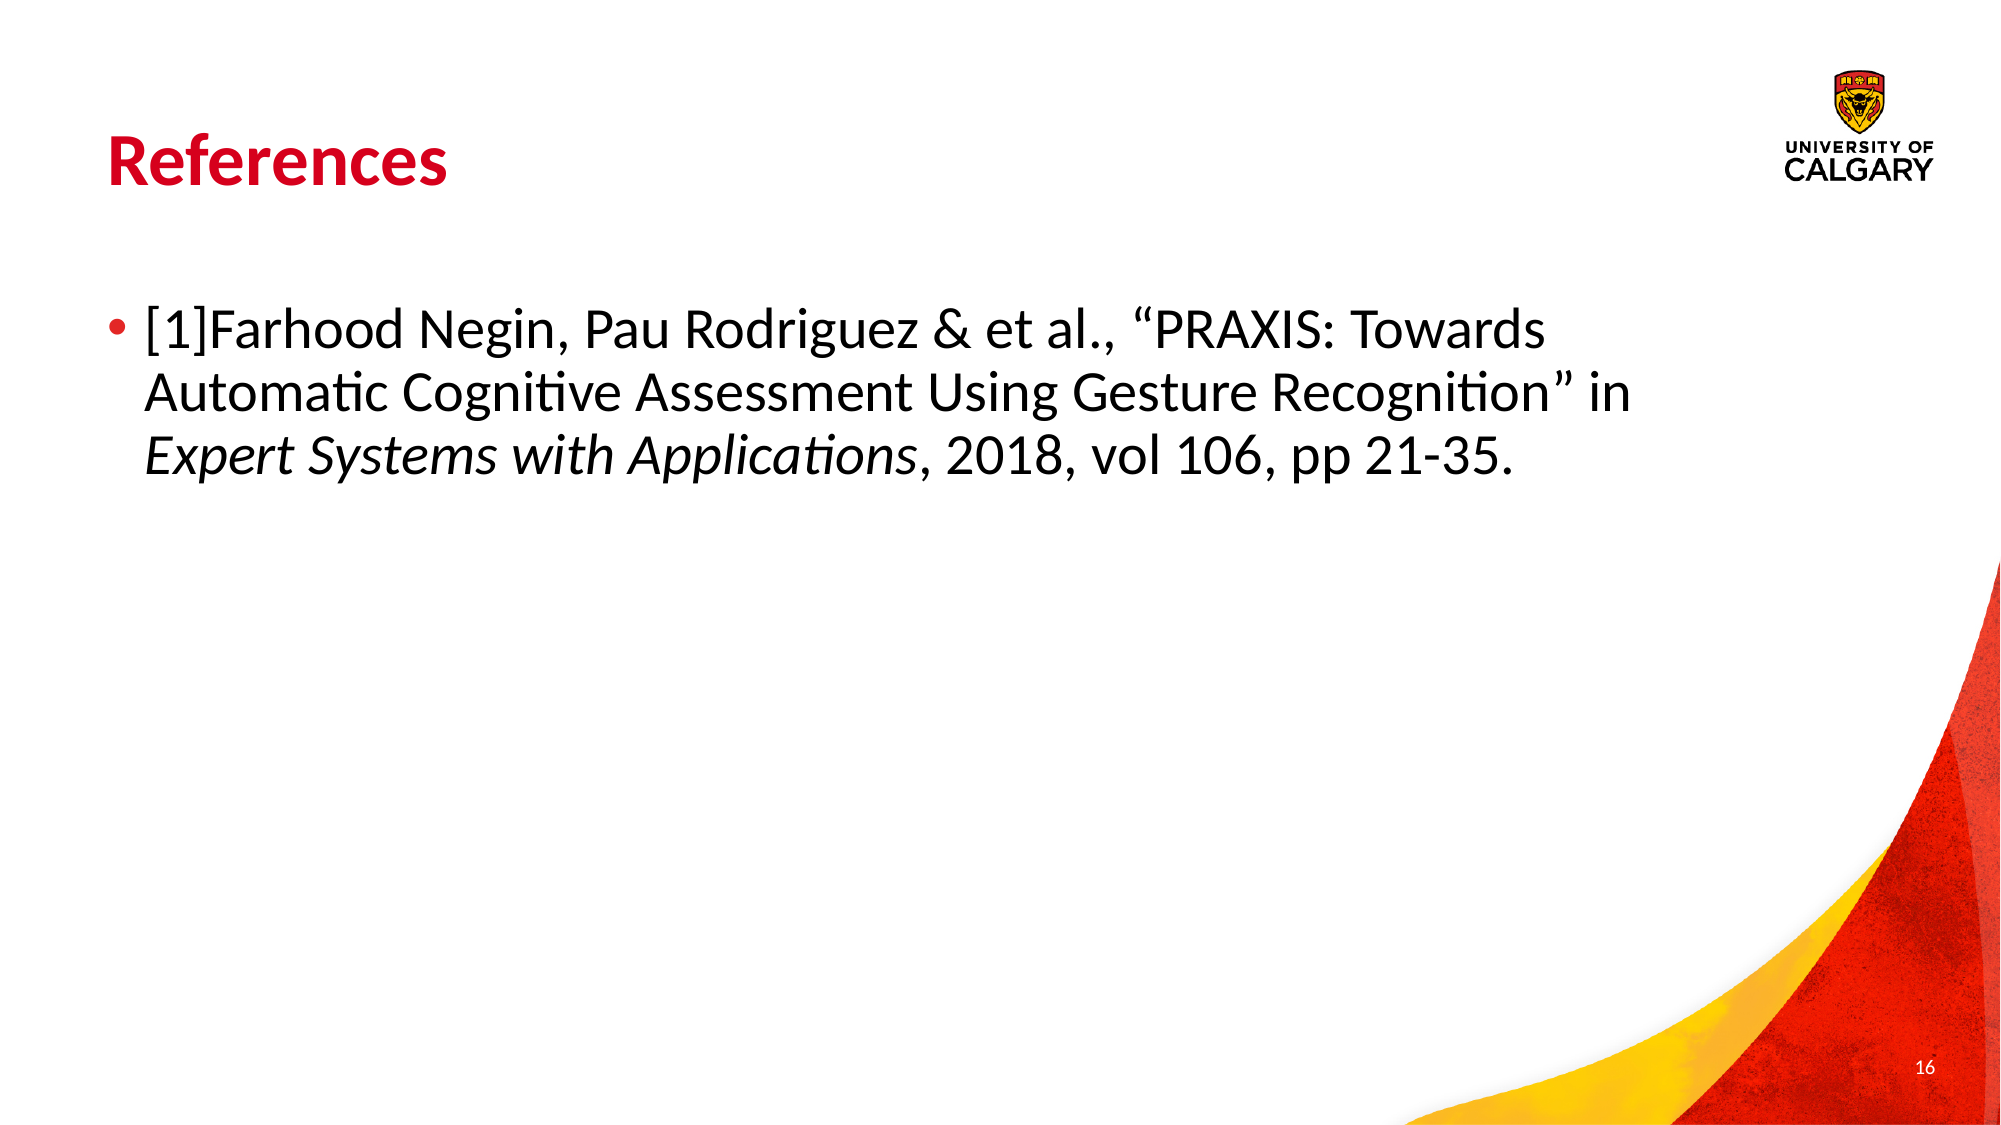

# References
[1]Farhood Negin, Pau Rodriguez & et al., “PRAXIS: Towards Automatic Cognitive Assessment Using Gesture Recognition” in Expert Systems with Applications, 2018, vol 106, pp 21-35.

16